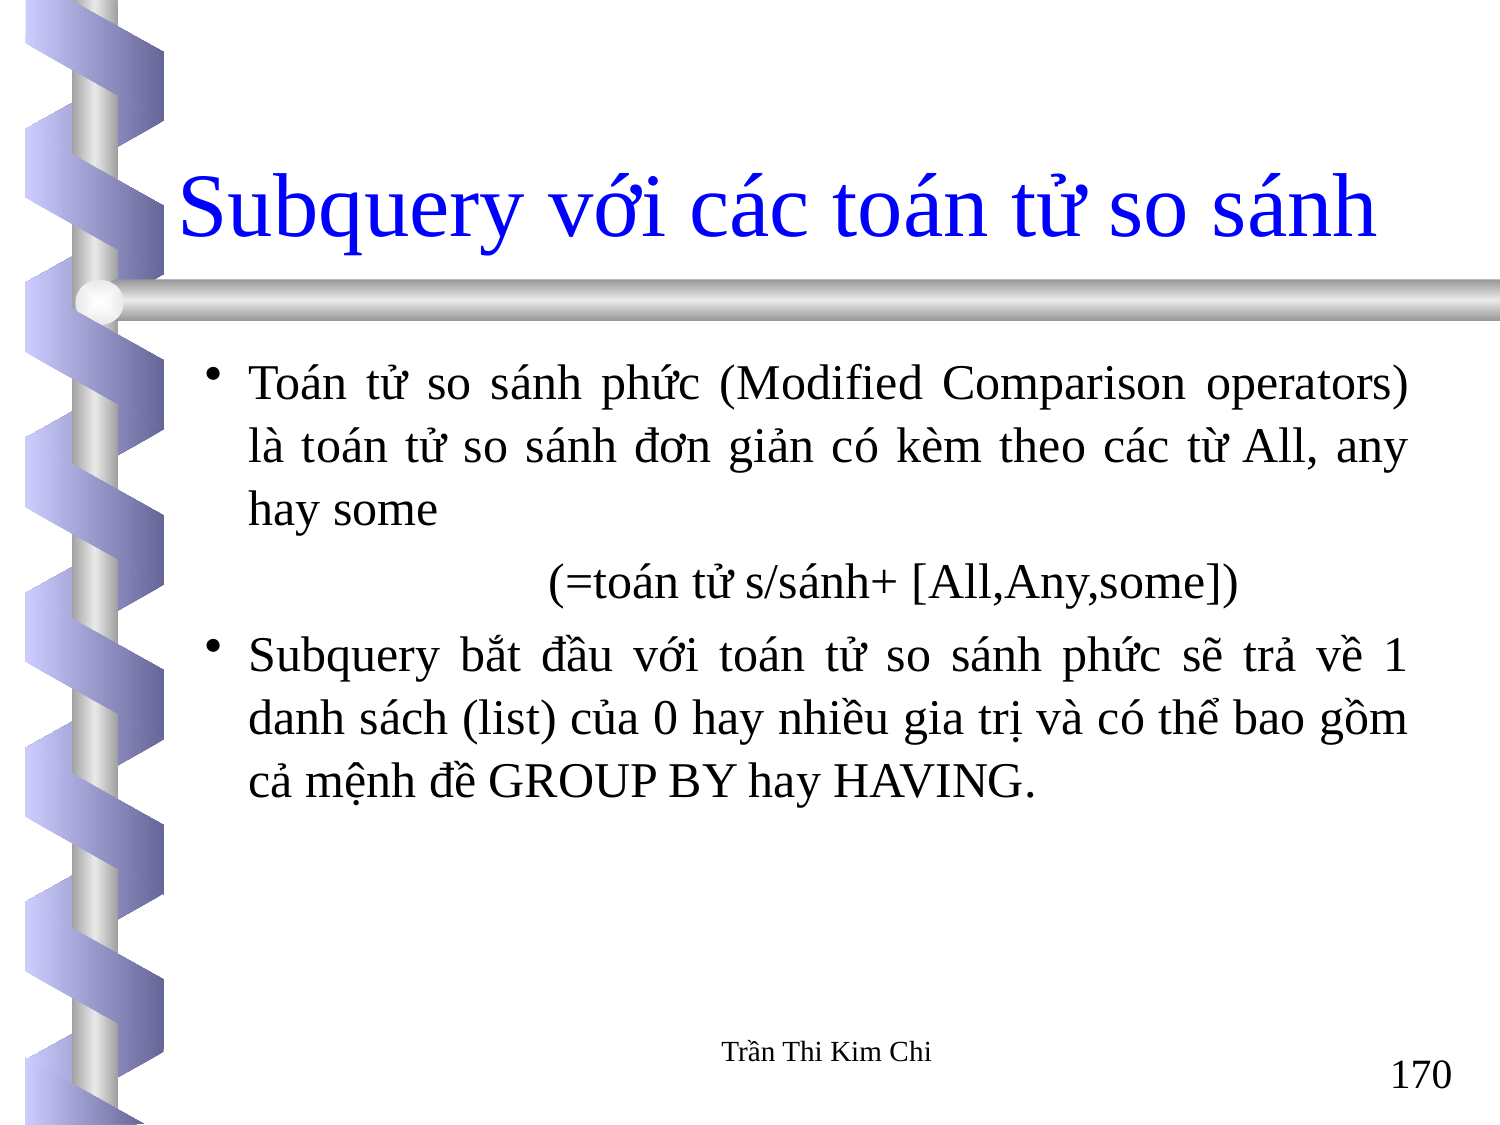

Subquery với các toán tử so sánh
Toán tử so sánh phức (Modified Comparison operators) là toán tử so sánh đơn giản có kèm theo các từ All, any hay some
			(=toán tử s/sánh+ [All,Any,some])
Subquery bắt đầu với toán tử so sánh phức sẽ trả về 1 danh sách (list) của 0 hay nhiều gia trị và có thể bao gồm cả mệnh đề GROUP BY hay HAVING.
Trần Thi Kim Chi